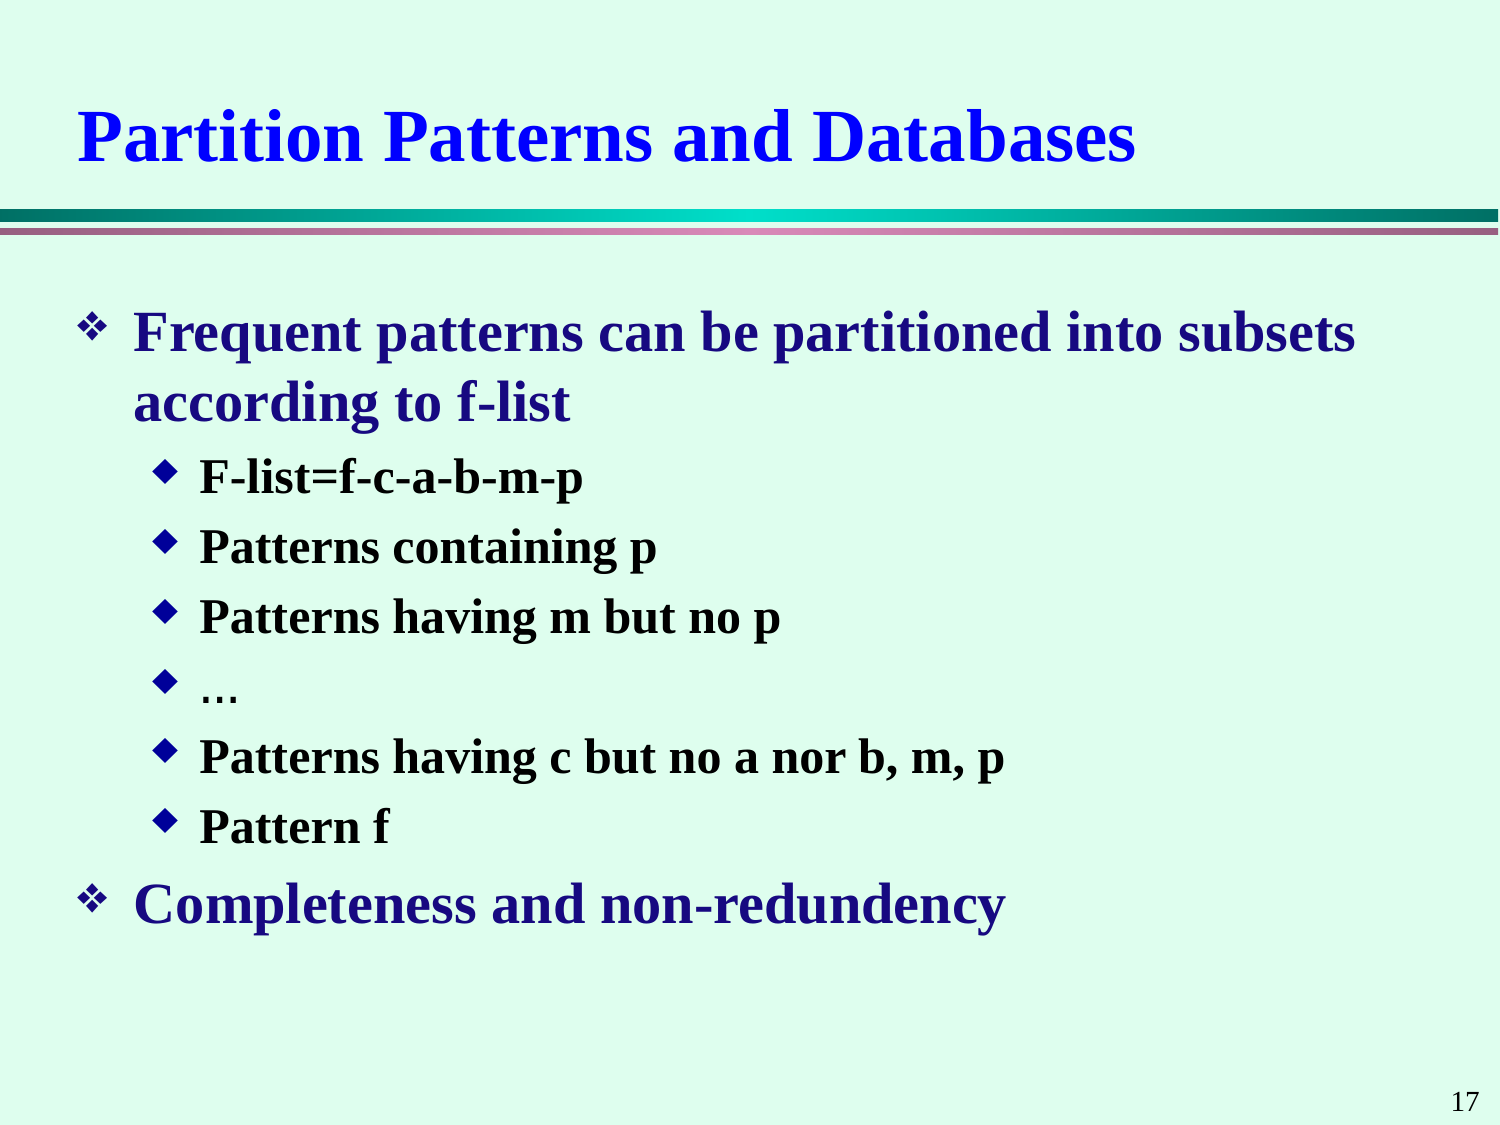

# Partition Patterns and Databases
Frequent patterns can be partitioned into subsets according to f-list
F-list=f-c-a-b-m-p
Patterns containing p
Patterns having m but no p
…
Patterns having c but no a nor b, m, p
Pattern f
Completeness and non-redundency